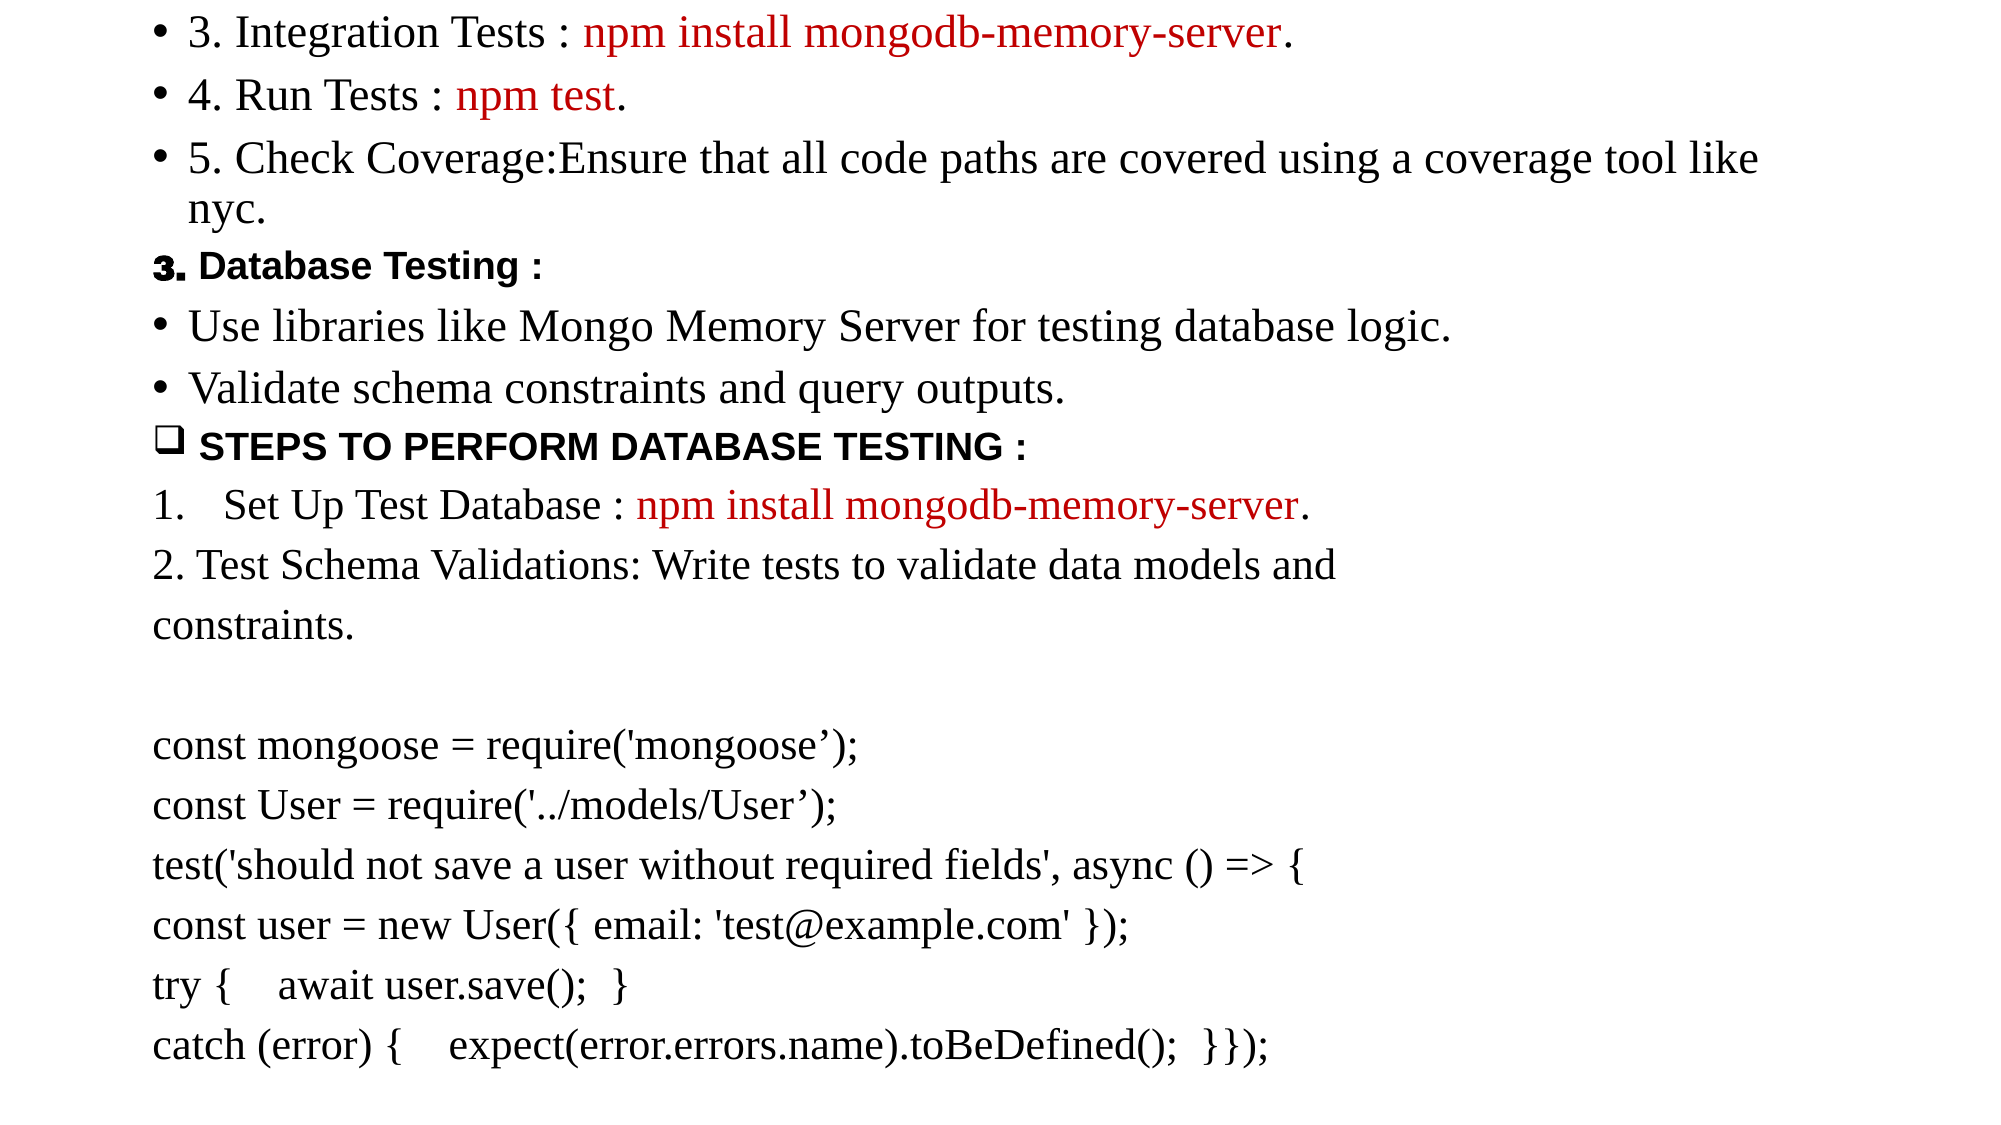

3. Integration Tests : npm install mongodb-memory-server.
4. Run Tests : npm test.
5. Check Coverage:Ensure that all code paths are covered using a coverage tool like nyc.
3. Database Testing :
Use libraries like Mongo Memory Server for testing database logic.
Validate schema constraints and query outputs.
 STEPS TO PERFORM DATABASE TESTING :
Set Up Test Database : npm install mongodb-memory-server.
2. Test Schema Validations: Write tests to validate data models and
constraints.

const mongoose = require('mongoose’);
const User = require('../models/User’);
test('should not save a user without required fields', async () => {
const user = new User({ email: 'test@example.com' });
try {    await user.save();  }
catch (error) {    expect(error.errors.name).toBeDefined();  }});

#